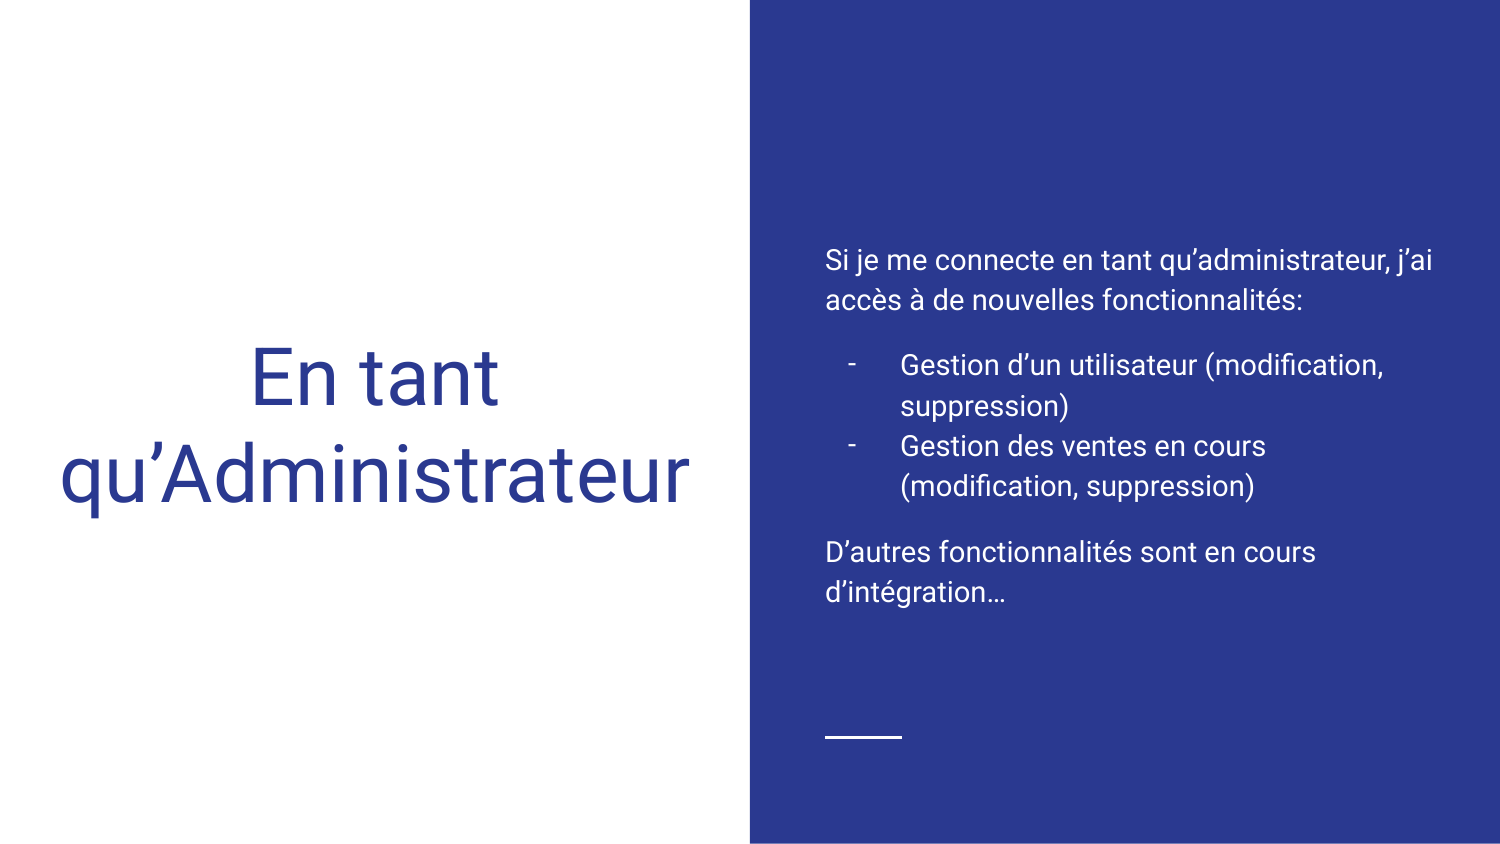

Si je me connecte en tant qu’administrateur, j’ai accès à de nouvelles fonctionnalités:
Gestion d’un utilisateur (modification, suppression)
Gestion des ventes en cours (modification, suppression)
D’autres fonctionnalités sont en cours d’intégration…
# En tant qu’Administrateur